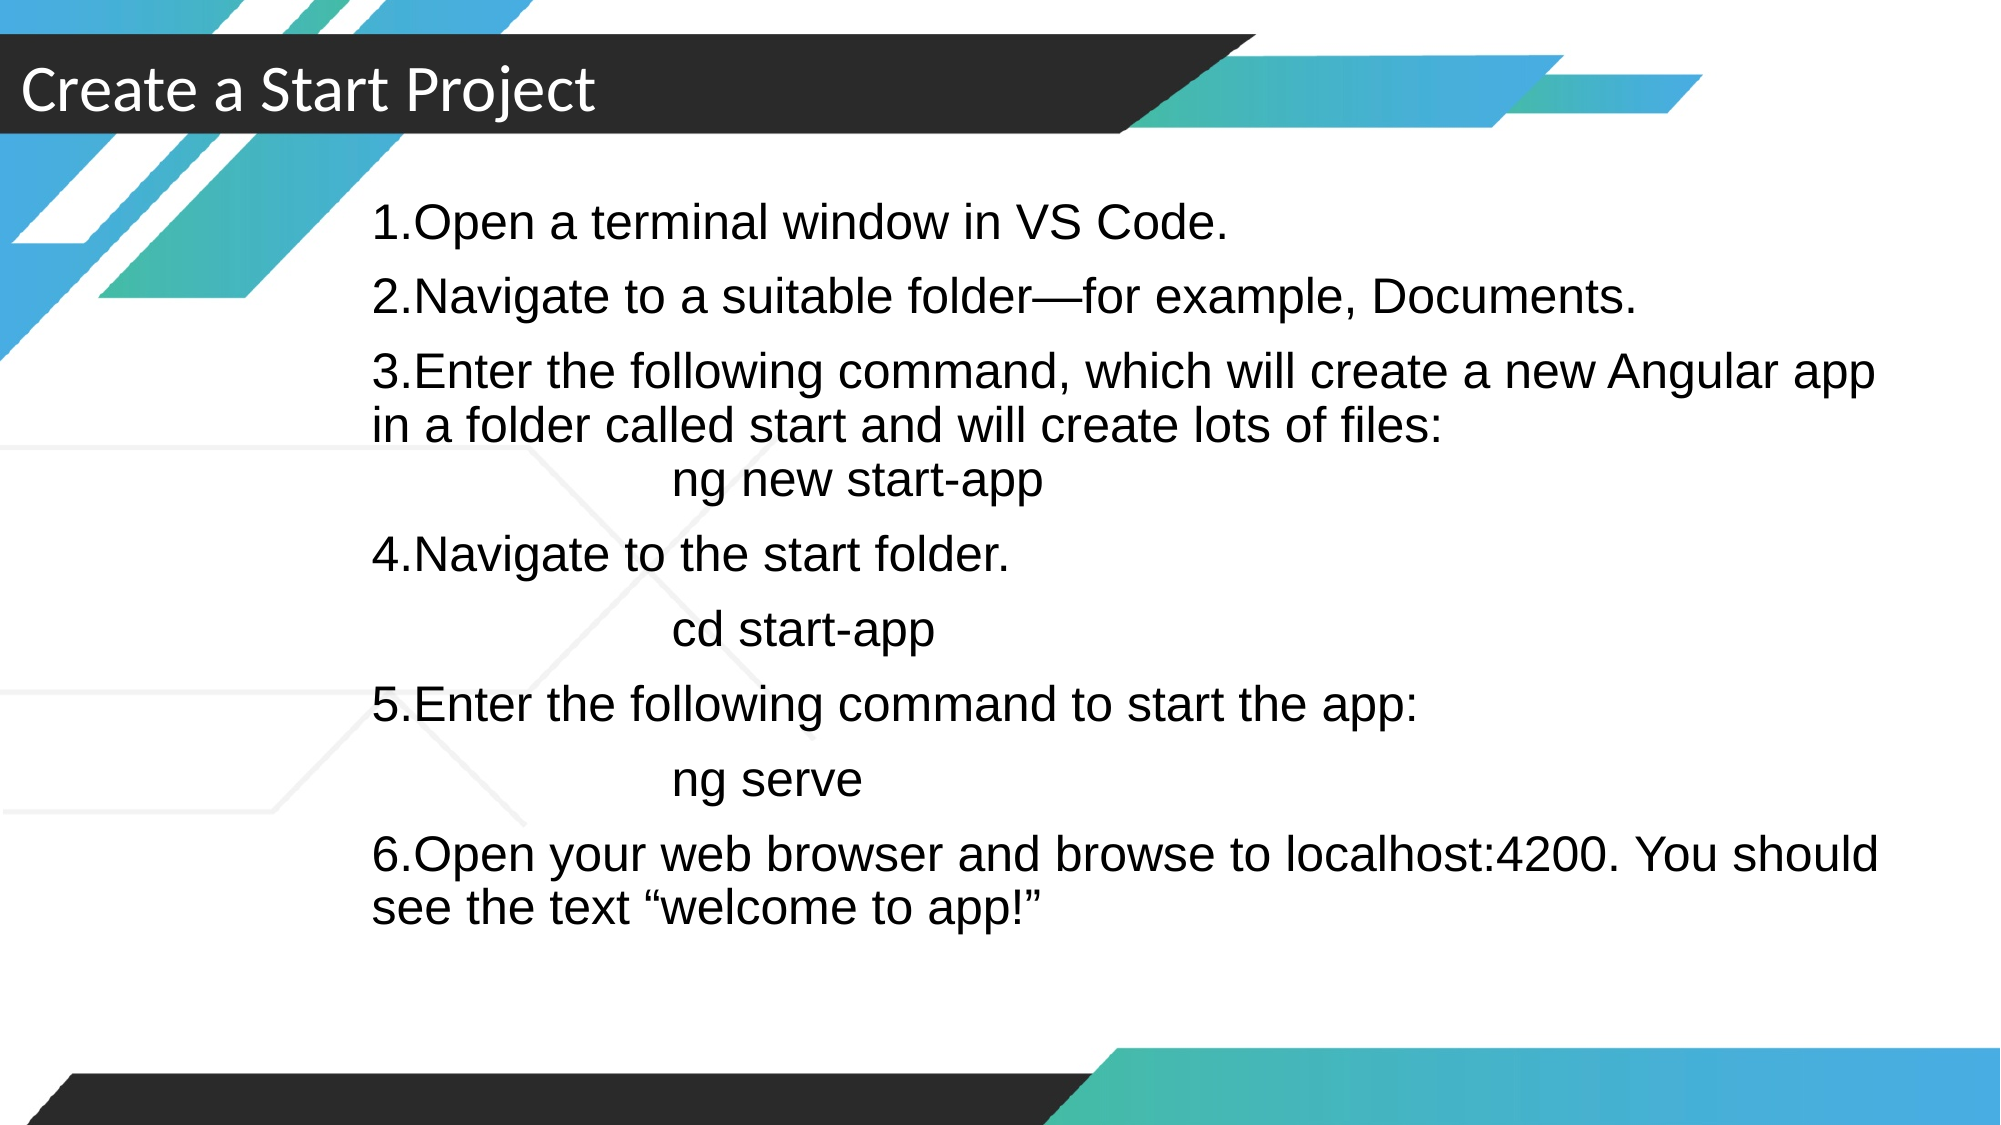

Create a Start Project
1.Open a terminal window in VS Code.
2.Navigate to a suitable folder—for example, Documents.
3.Enter the following command, which will create a new Angular app in a folder called start and will create lots of files:
		ng new start-app
4.Navigate to the start folder.
		cd start-app
5.Enter the following command to start the app:
		ng serve
6.Open your web browser and browse to localhost:4200. You should see the text “welcome to app!”